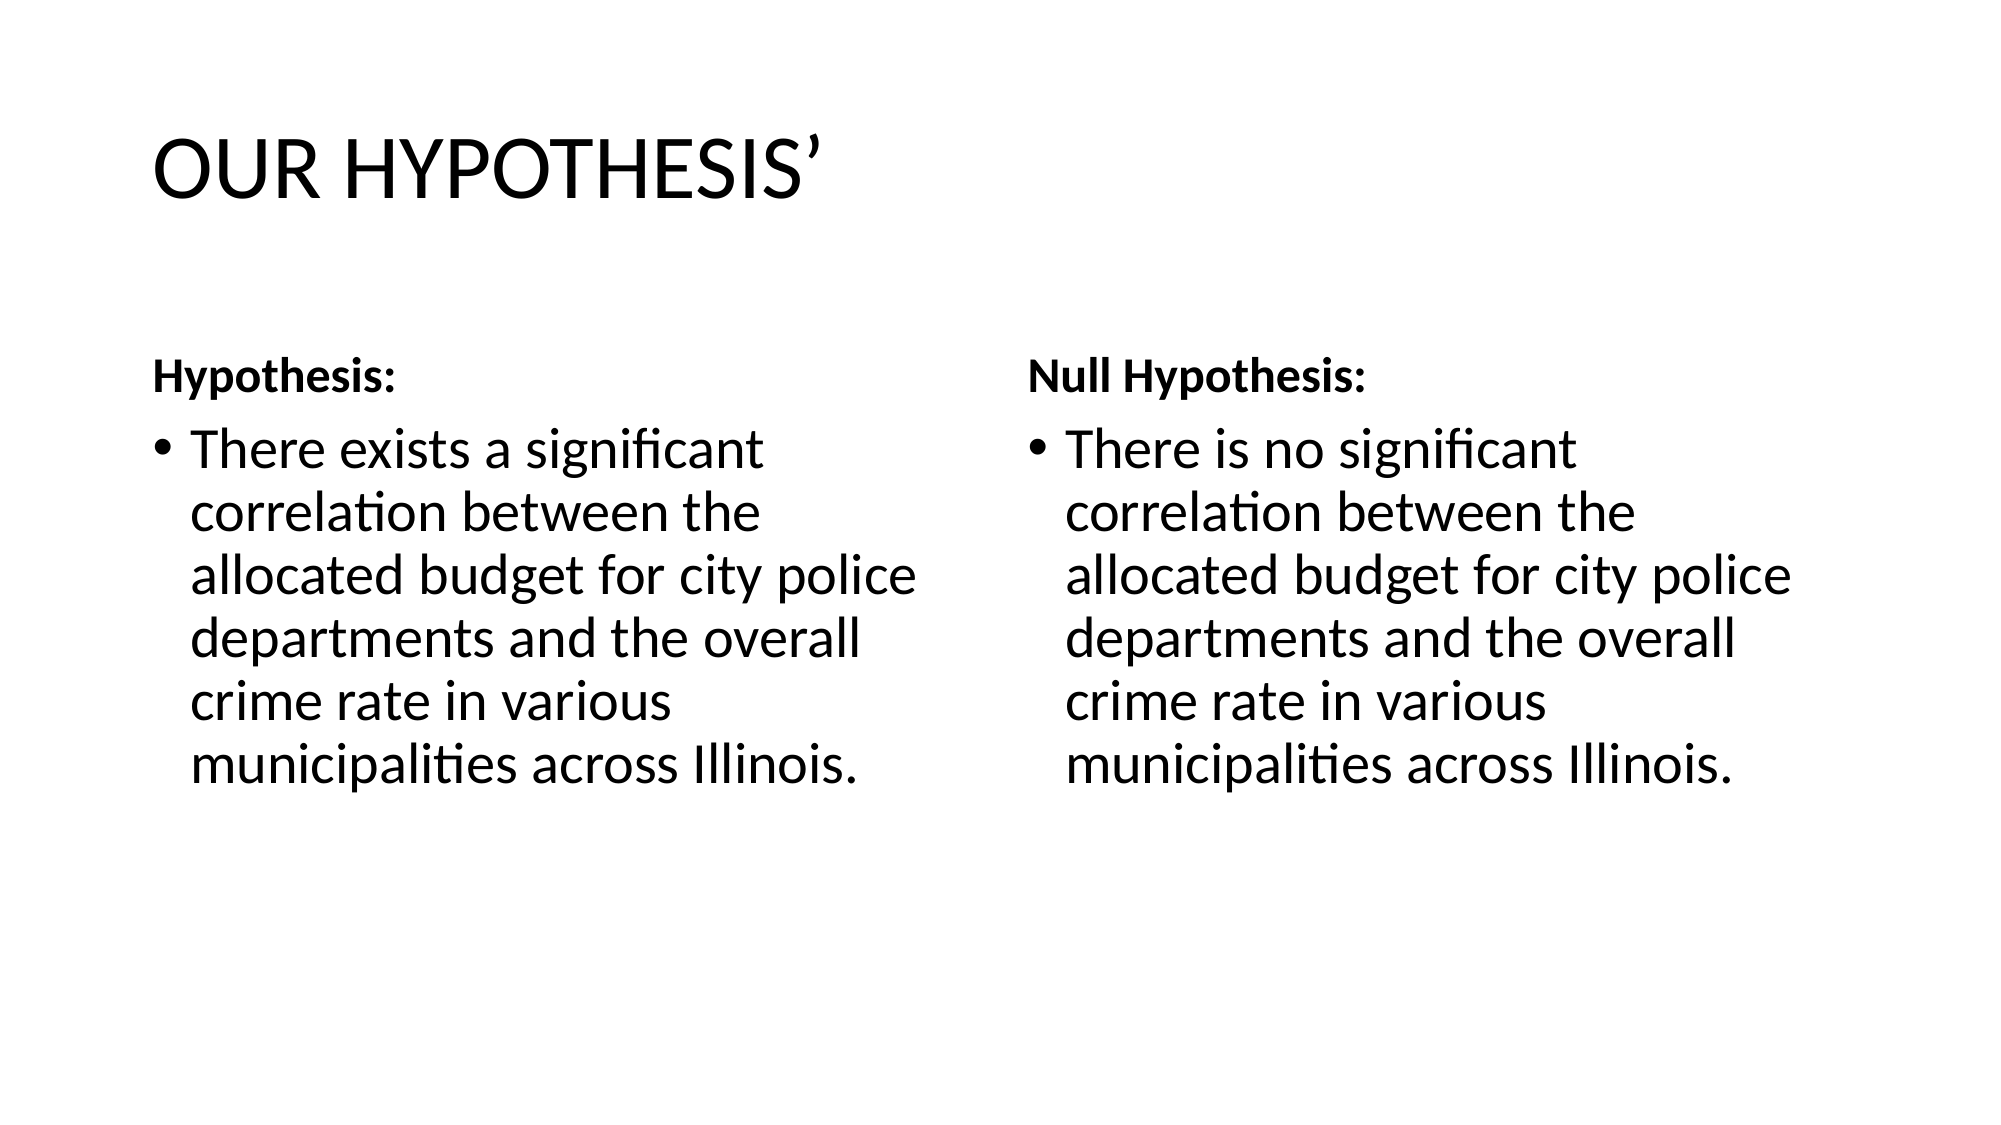

# OUR HYPOTHESIS’
Hypothesis:
Null Hypothesis:
There exists a significant correlation between the allocated budget for city police departments and the overall crime rate in various municipalities across Illinois.
There is no significant correlation between the allocated budget for city police departments and the overall crime rate in various municipalities across Illinois.